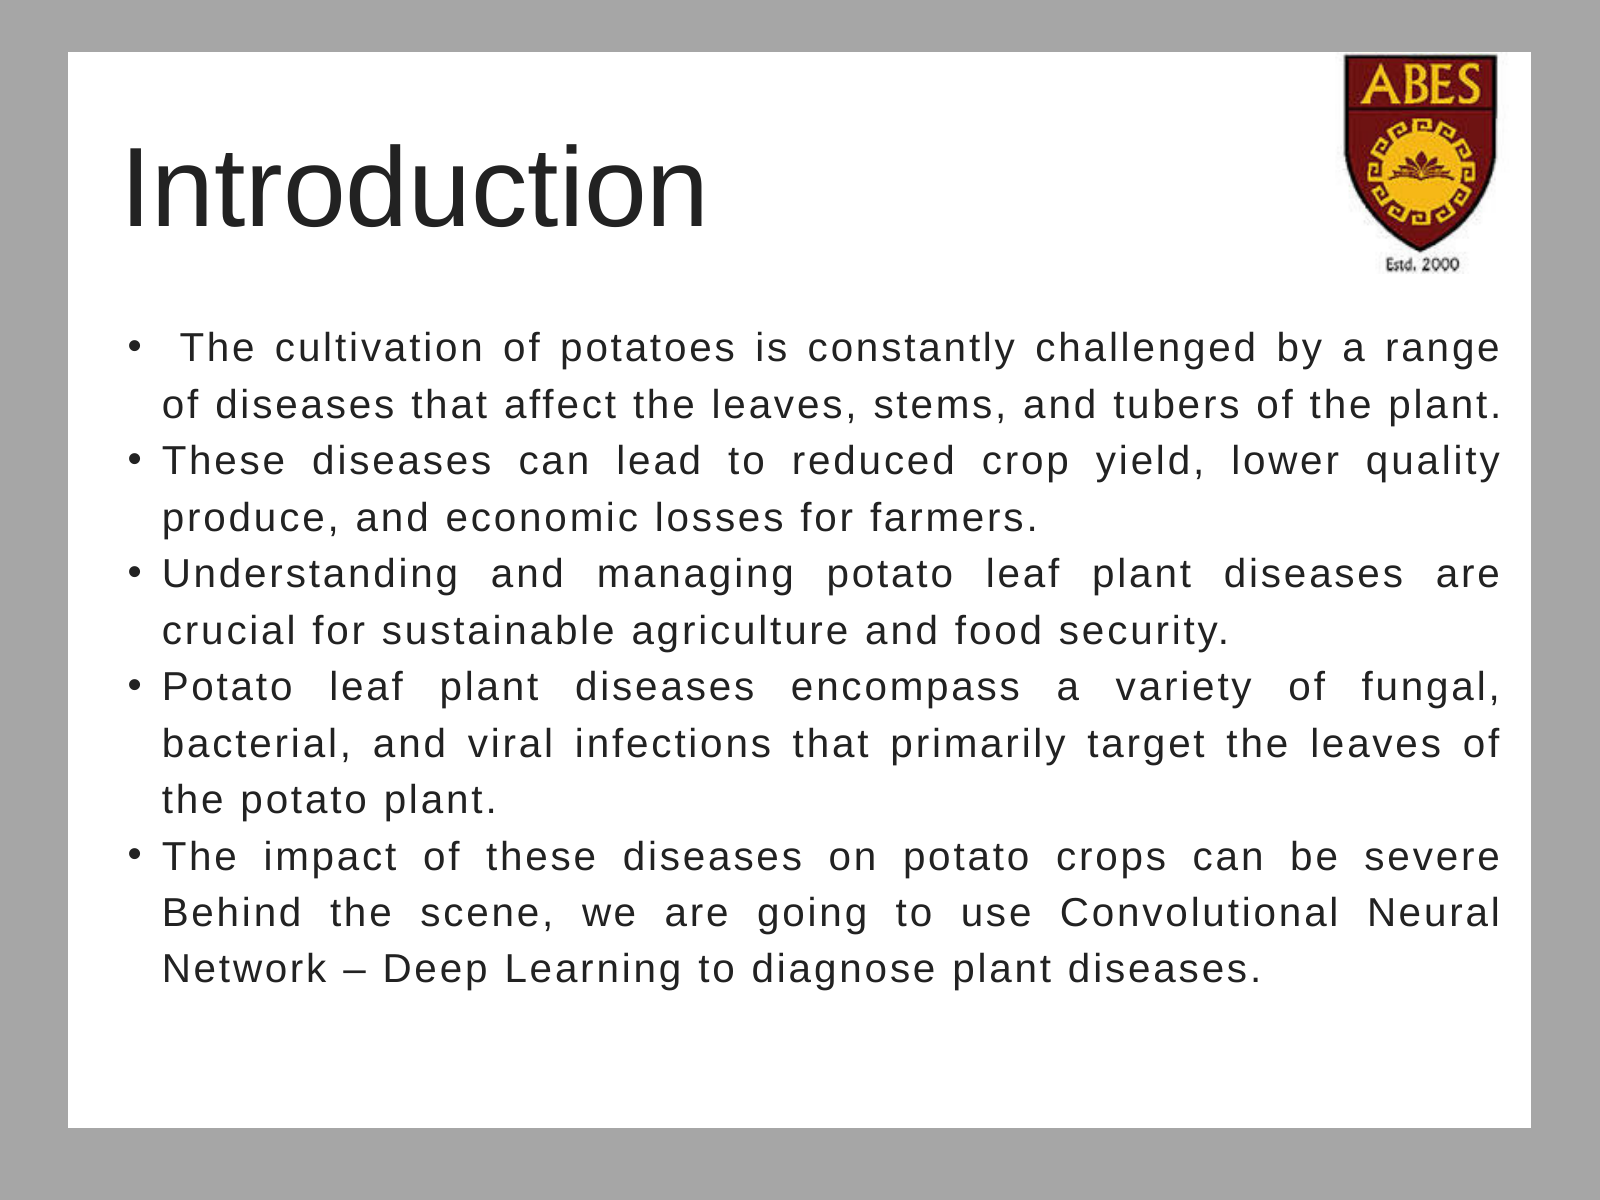

Introduction
 The cultivation of potatoes is constantly challenged by a range of diseases that affect the leaves, stems, and tubers of the plant.
These diseases can lead to reduced crop yield, lower quality produce, and economic losses for farmers.
Understanding and managing potato leaf plant diseases are crucial for sustainable agriculture and food security.
Potato leaf plant diseases encompass a variety of fungal, bacterial, and viral infections that primarily target the leaves of the potato plant.
The impact of these diseases on potato crops can be severe Behind the scene, we are going to use Convolutional Neural Network – Deep Learning to diagnose plant diseases.